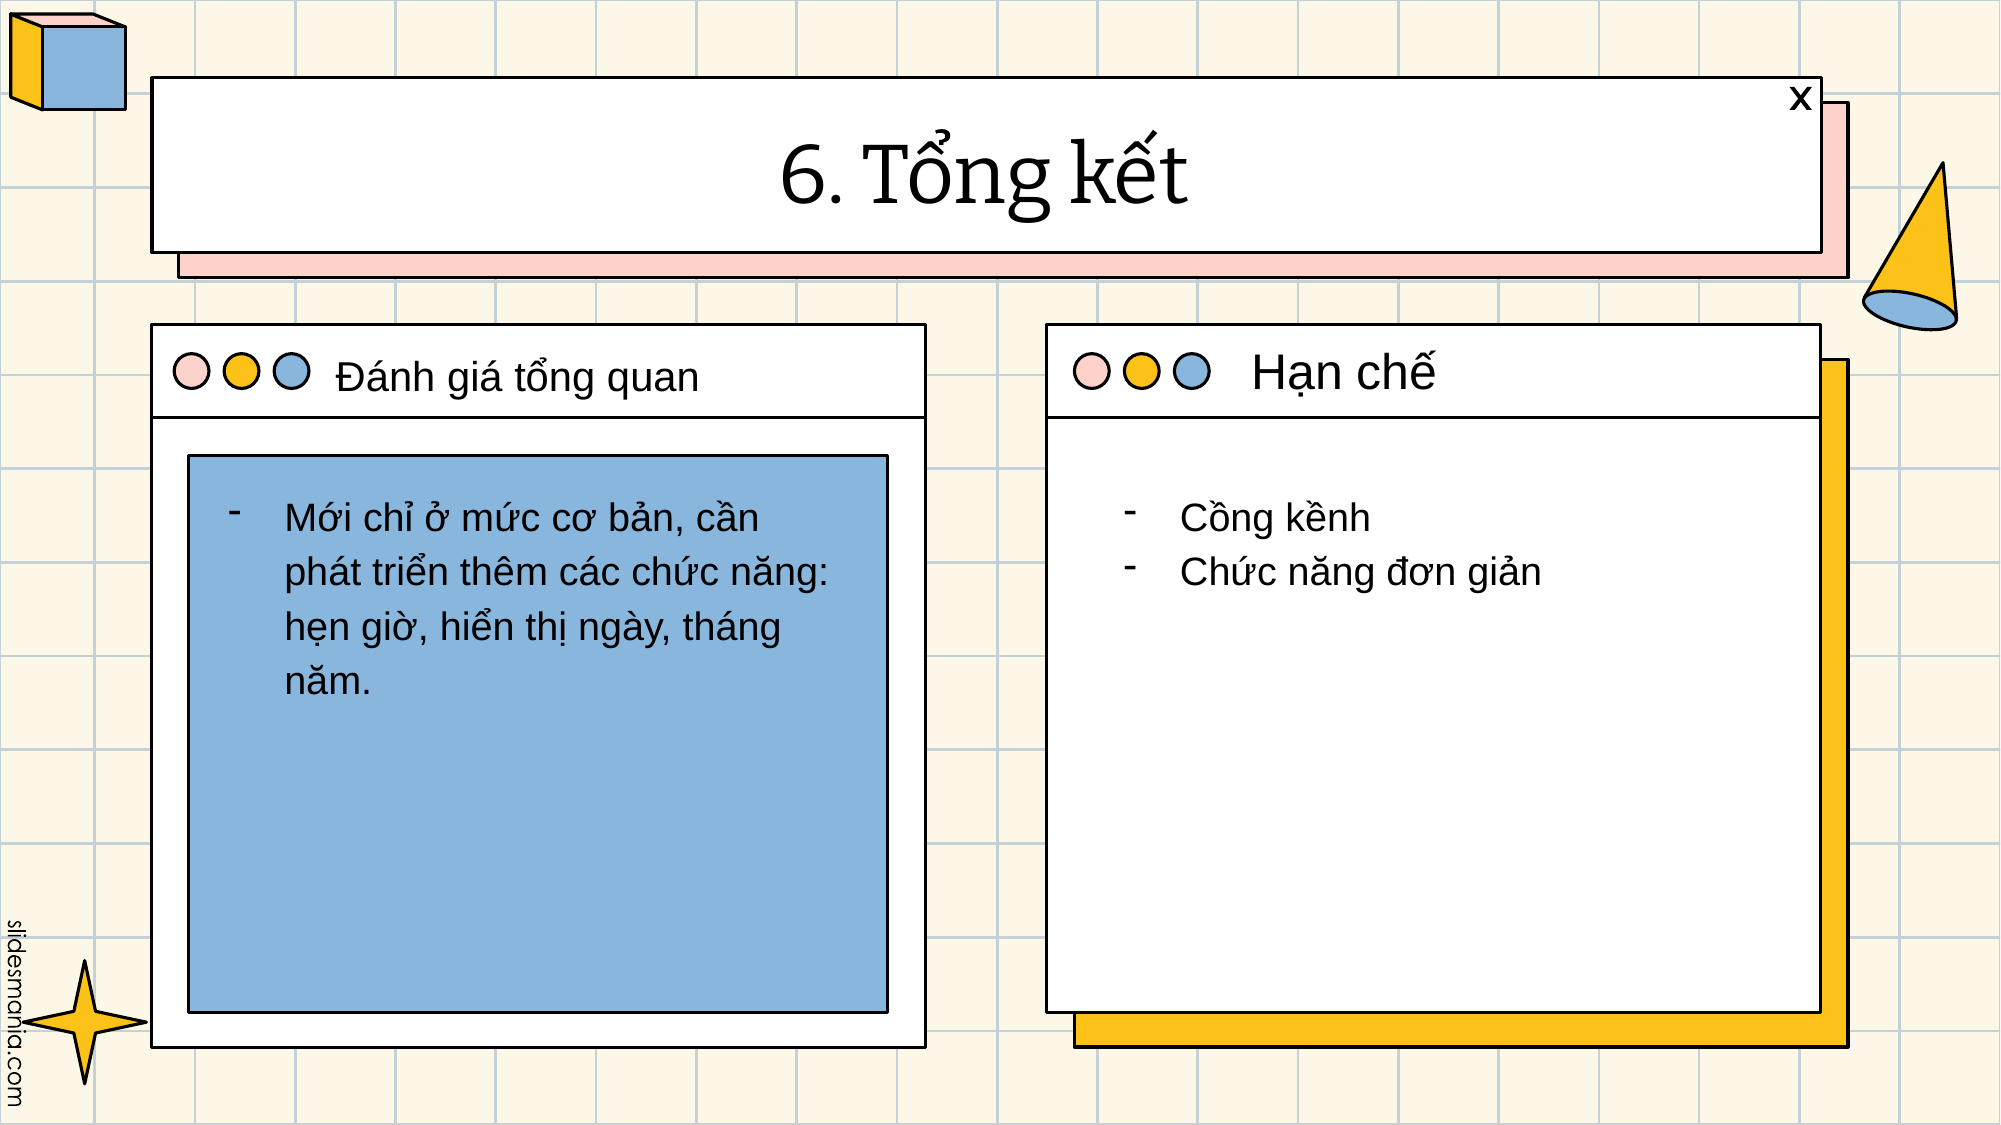

# 6. Tổng kết
Hạn chế
Đánh giá tổng quan
Mới chỉ ở mức cơ bản, cần phát triển thêm các chức năng: hẹn giờ, hiển thị ngày, tháng năm.
Cồng kềnh
Chức năng đơn giản